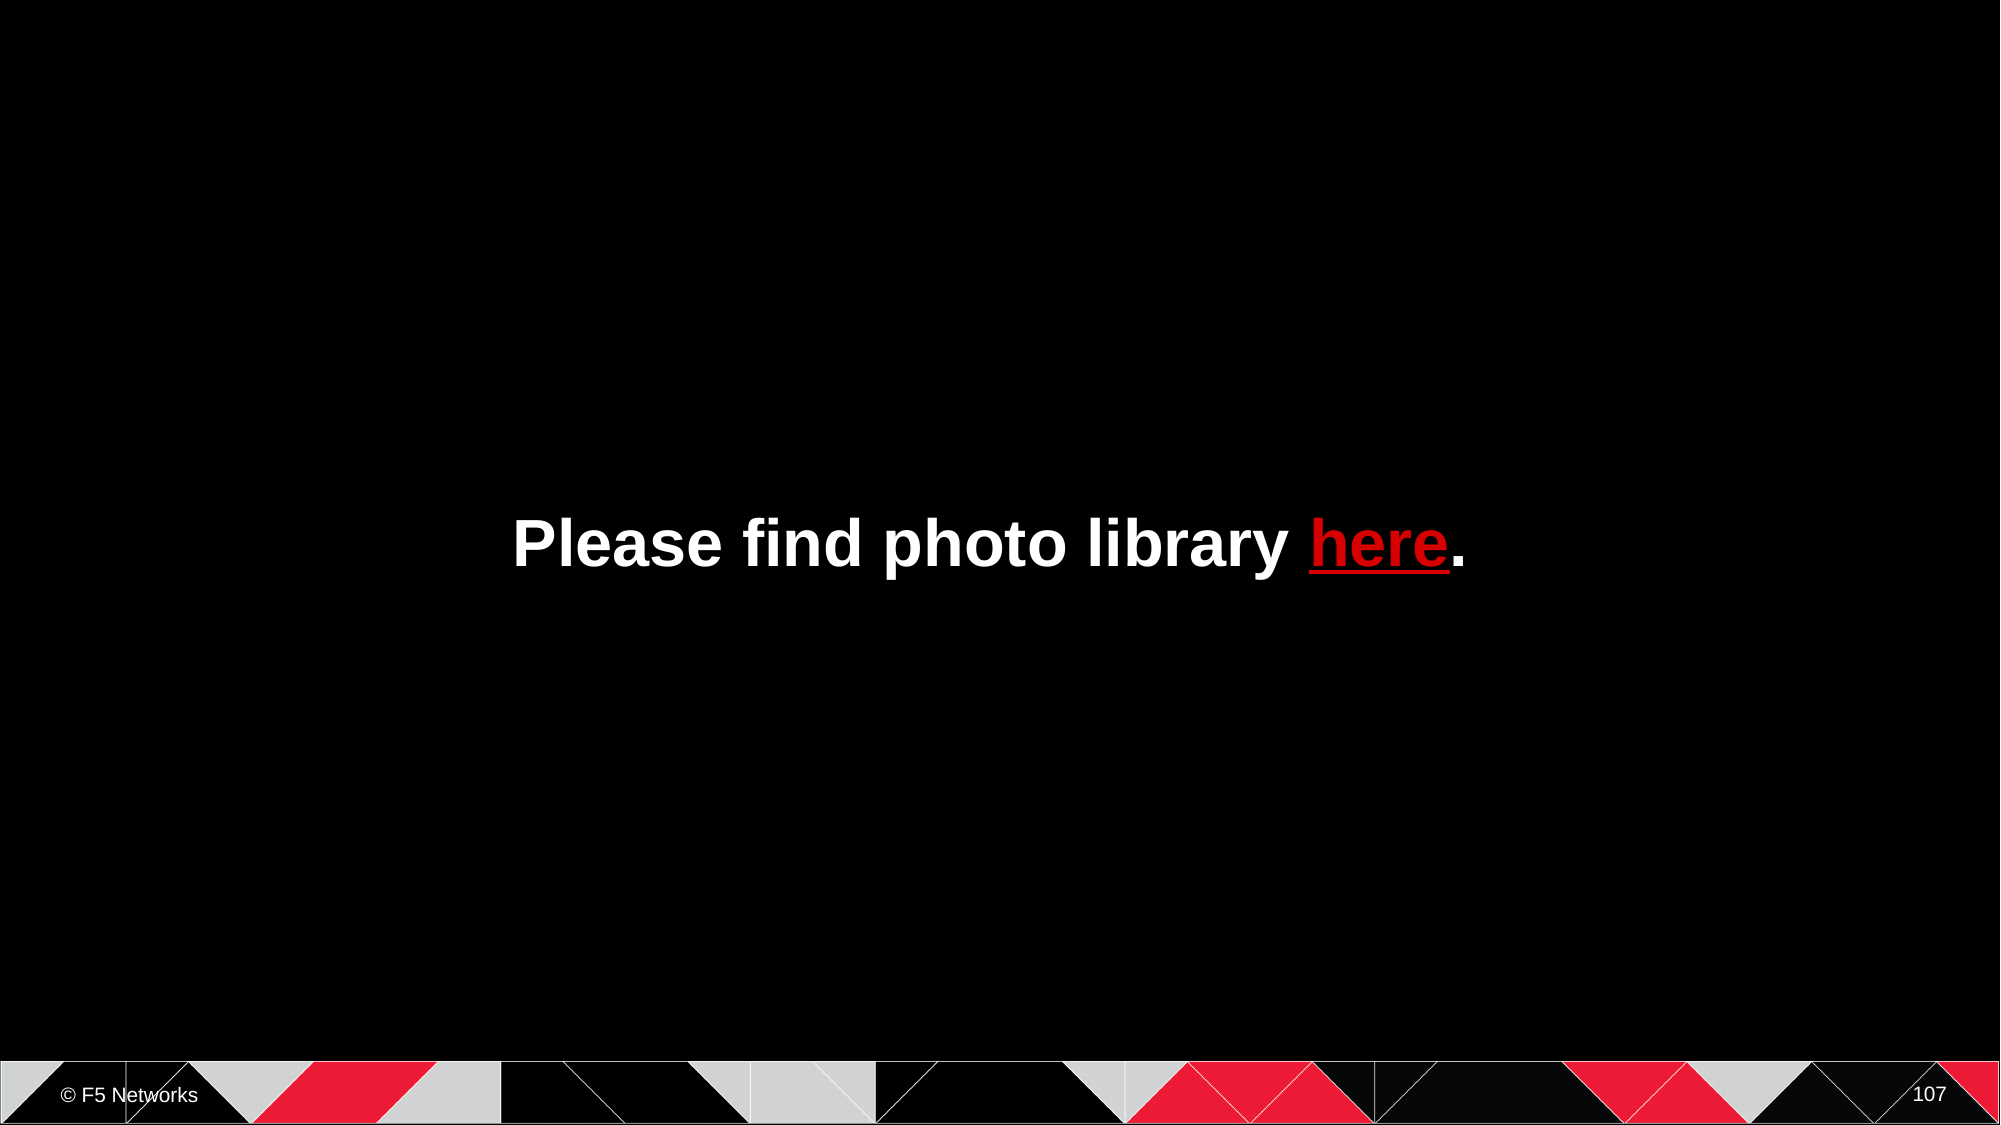

Please find photo library here.
107
© F5 Networks